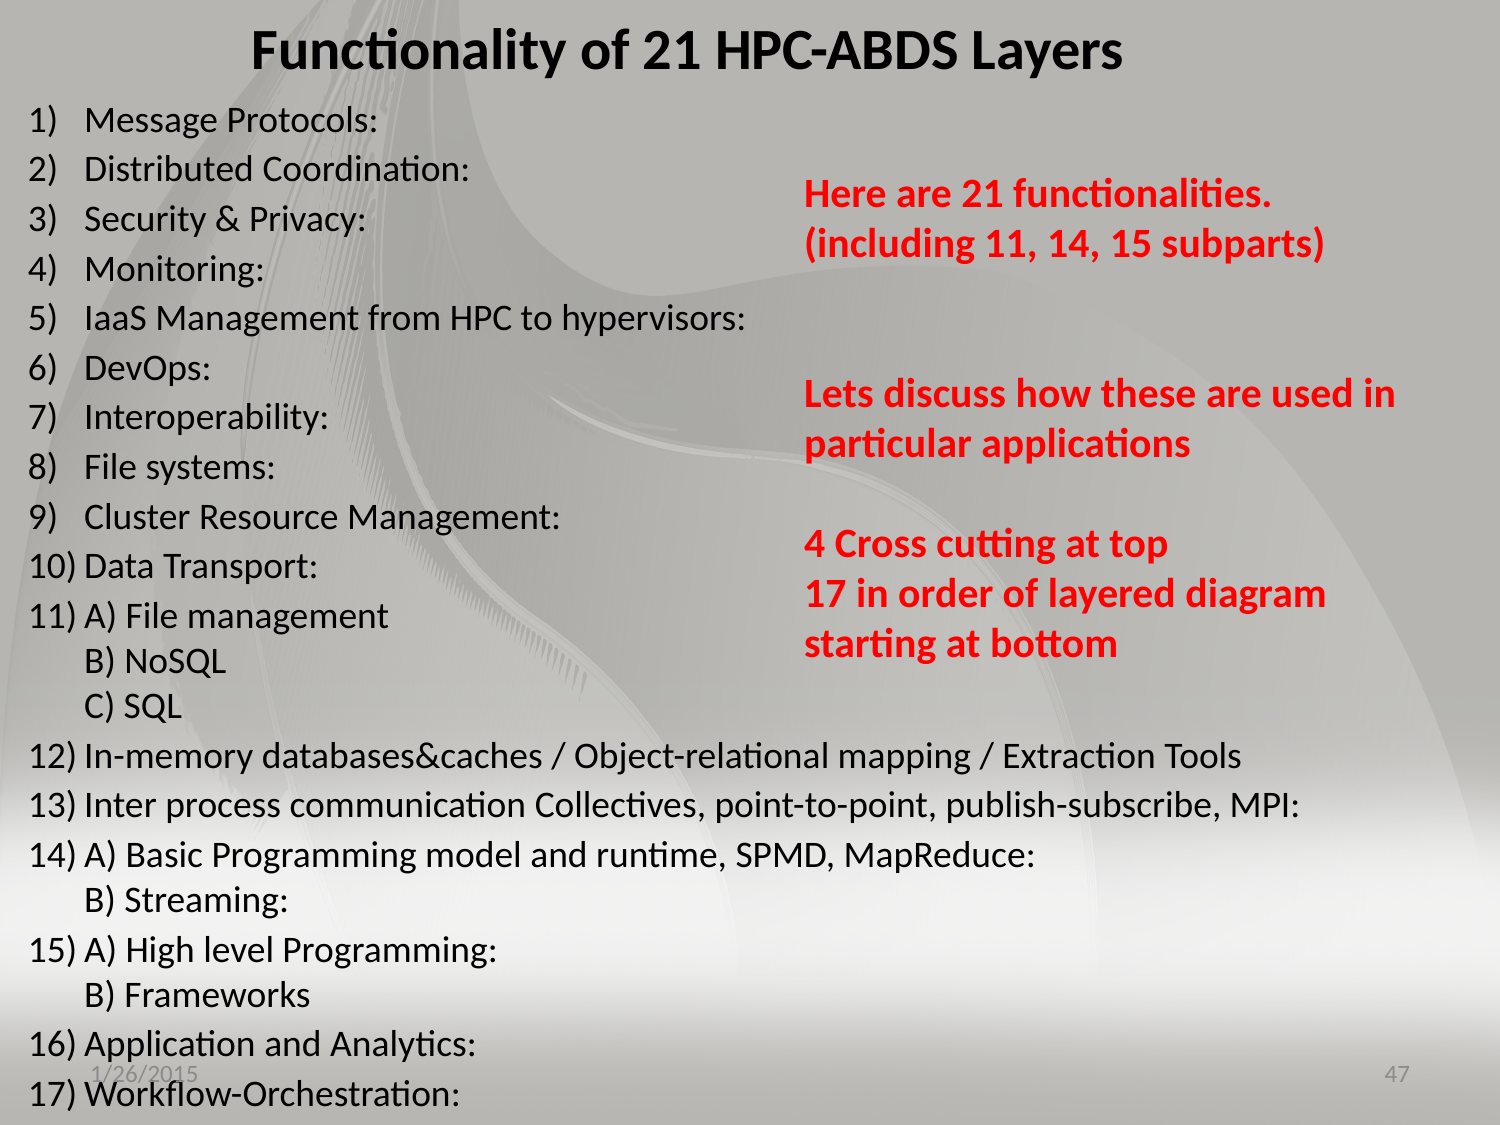

# Functionality of 21 HPC-ABDS Layers
Message Protocols:
Distributed Coordination:
Security & Privacy:
Monitoring:
IaaS Management from HPC to hypervisors:
DevOps:
Interoperability:
File systems:
Cluster Resource Management:
Data Transport:
A) File management
B) NoSQL
C) SQL
In-memory databases&caches / Object-relational mapping / Extraction Tools
Inter process communication Collectives, point-to-point, publish-subscribe, MPI:
A) Basic Programming model and runtime, SPMD, MapReduce:
B) Streaming:
A) High level Programming:
B) Frameworks
Application and Analytics:
Workflow-Orchestration:
Here are 21 functionalities. (including 11, 14, 15 subparts)

Lets discuss how these are used in particular applications

4 Cross cutting at top
17 in order of layered diagram starting at bottom
1/26/2015
47